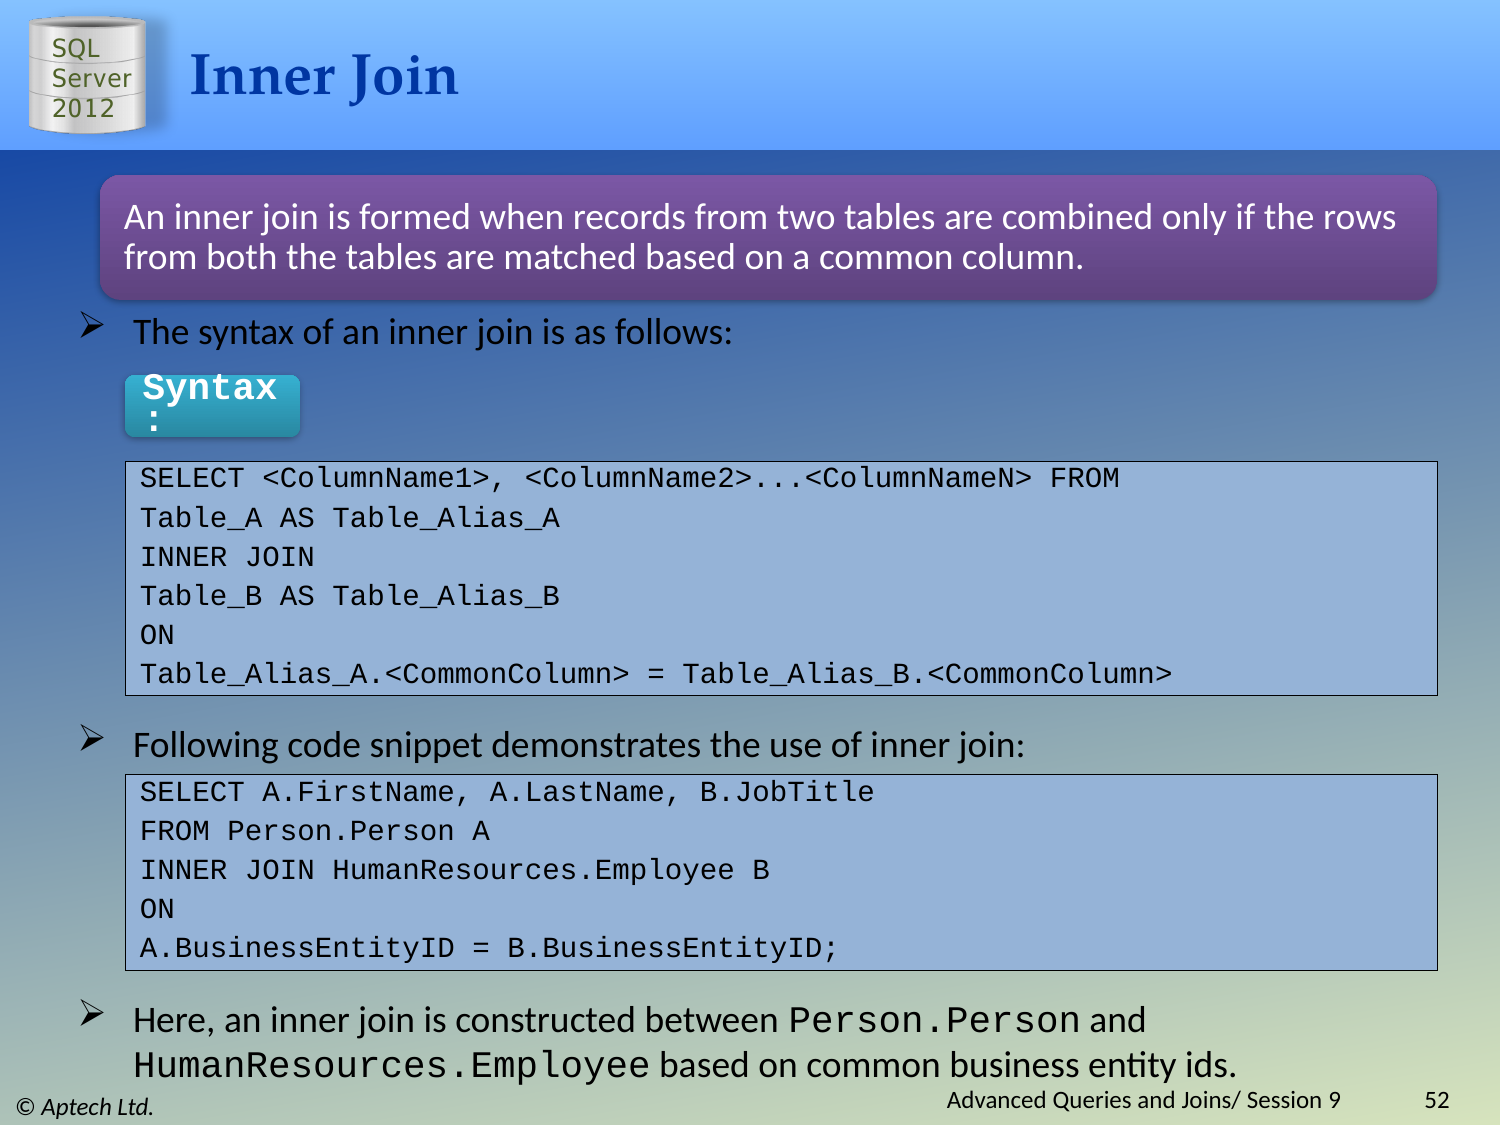

# Inner Join

An inner join is formed when records from two tables are combined only if the rows from both the tables are matched based on a common column.
The syntax of an inner join is as follows:
Syntax:
SELECT <ColumnName1>, <ColumnName2>...<ColumnNameN> FROM
Table_A AS Table_Alias_A
INNER JOIN
Table_B AS Table_Alias_B
ON
Table_Alias_A.<CommonColumn> = Table_Alias_B.<CommonColumn>
Following code snippet demonstrates the use of inner join:
SELECT A.FirstName, A.LastName, B.JobTitle
FROM Person.Person A
INNER JOIN HumanResources.Employee B
ON
A.BusinessEntityID = B.BusinessEntityID;
Here, an inner join is constructed between Person.Person and HumanResources.Employee based on common business entity ids.
Advanced Queries and Joins/ Session 9
52